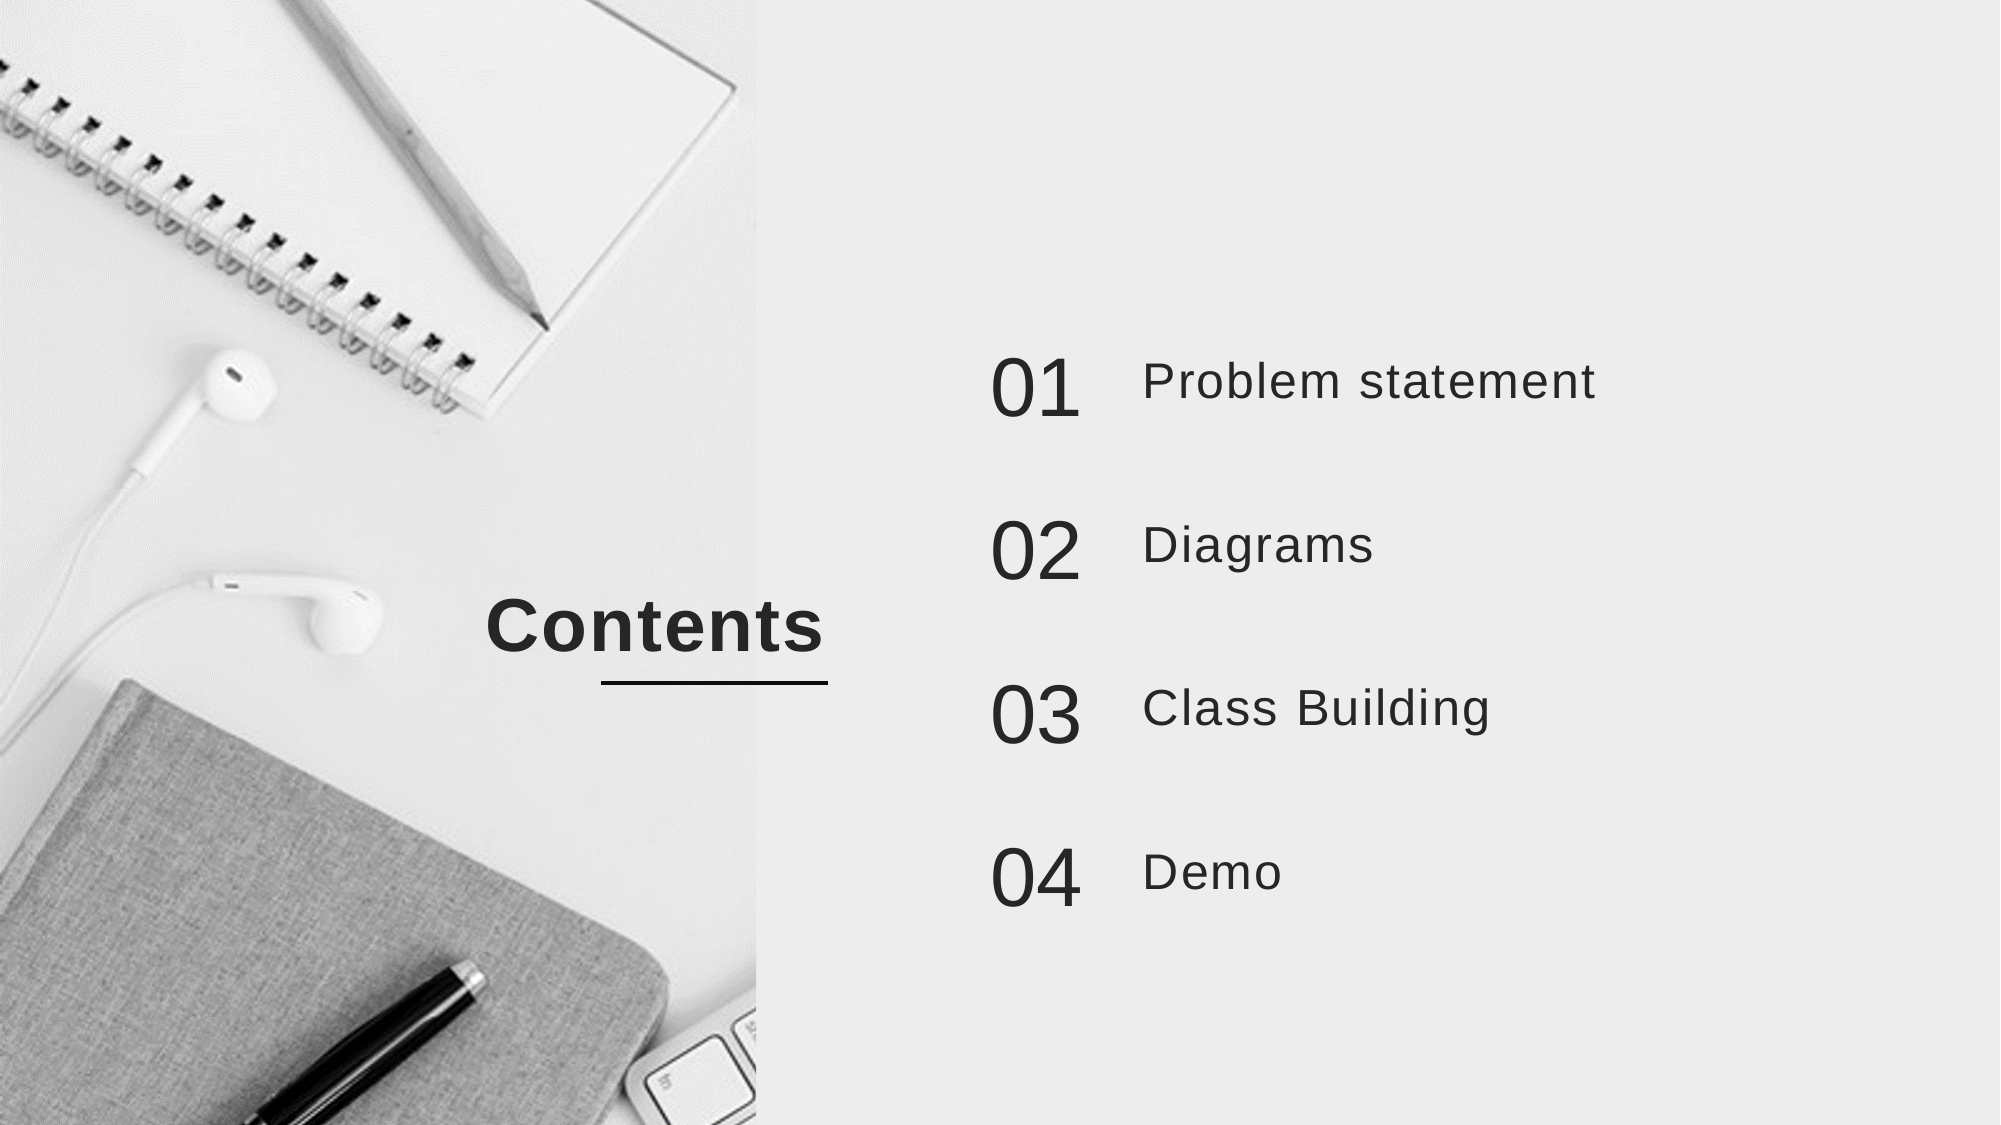

01
Problem statement
02
Diagrams
Contents
03
Class Building
04
Demo